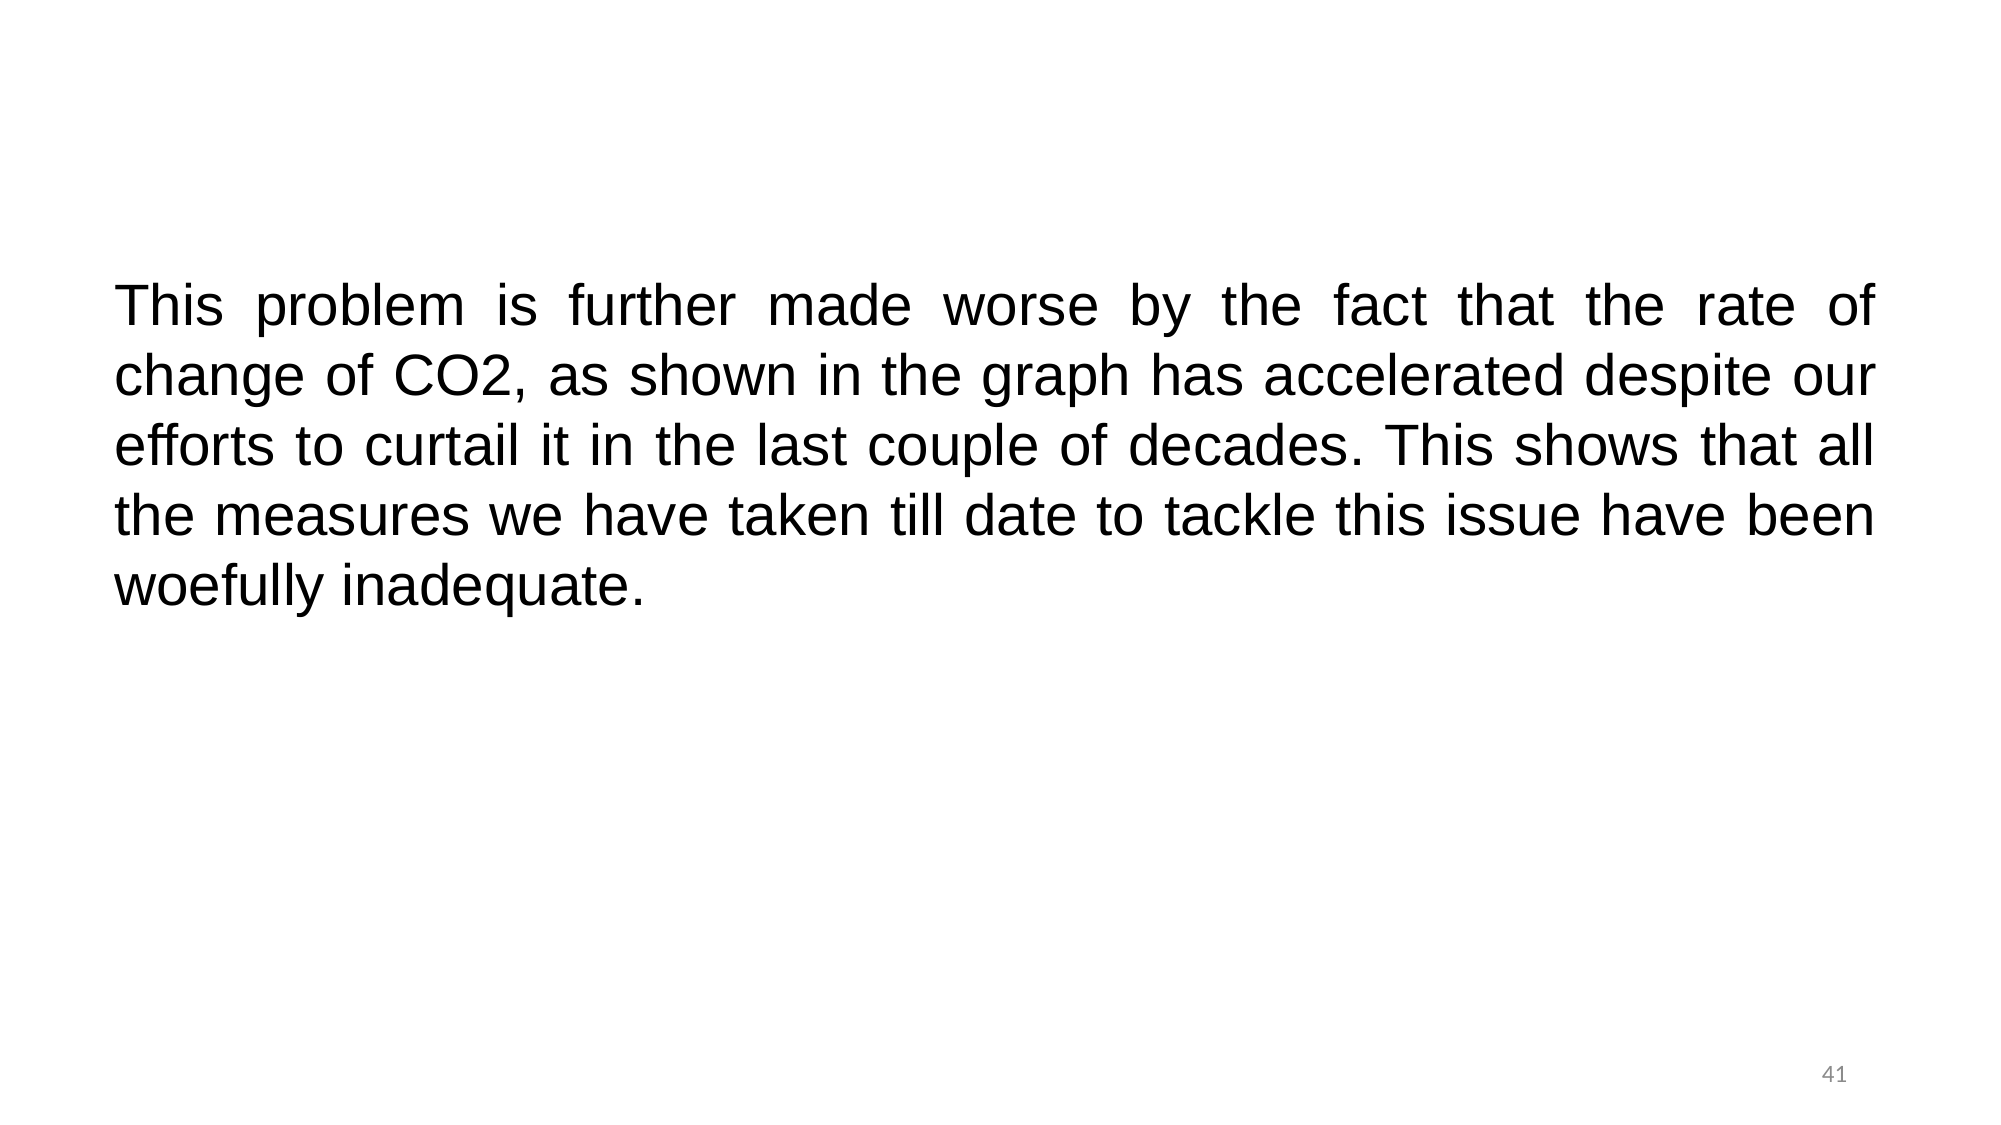

This problem is further made worse by the fact that the rate of change of CO2, as shown in the graph has accelerated despite our efforts to curtail it in the last couple of decades. This shows that all the measures we have taken till date to tackle this issue have been woefully inadequate.
41